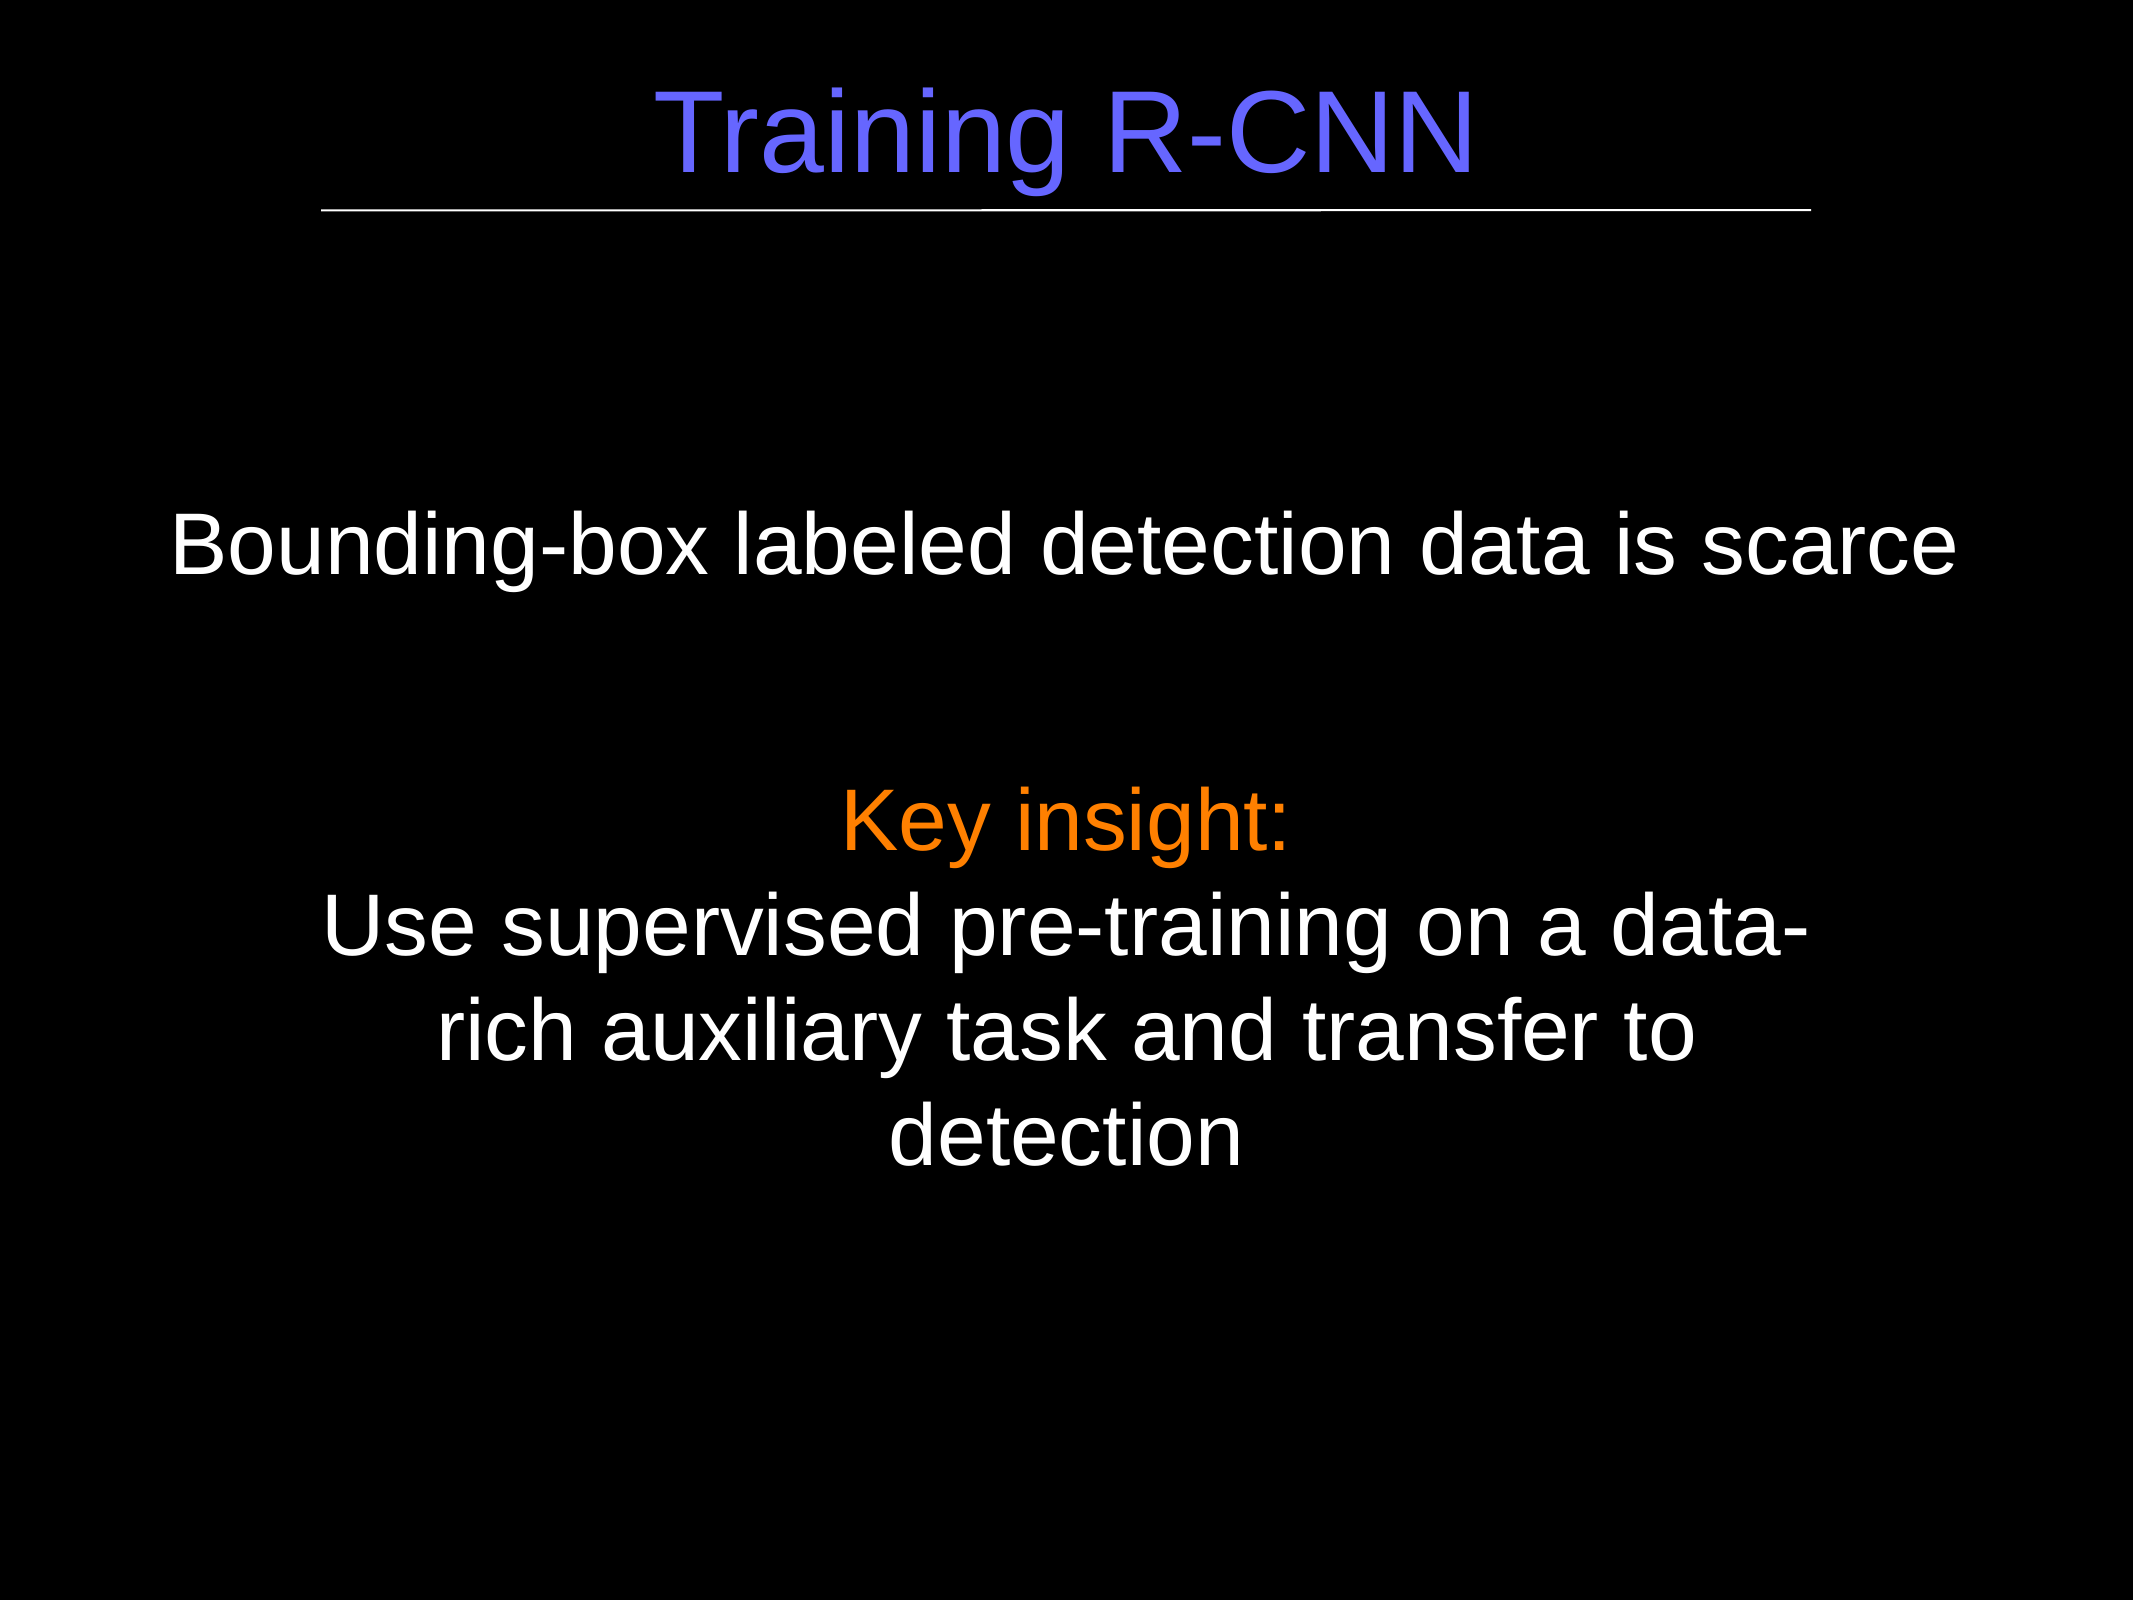

# Training R-CNN
Bounding-box labeled detection data is scarce
Key insight:
Use supervised pre-training on a data-rich auxiliary task and transfer to detection